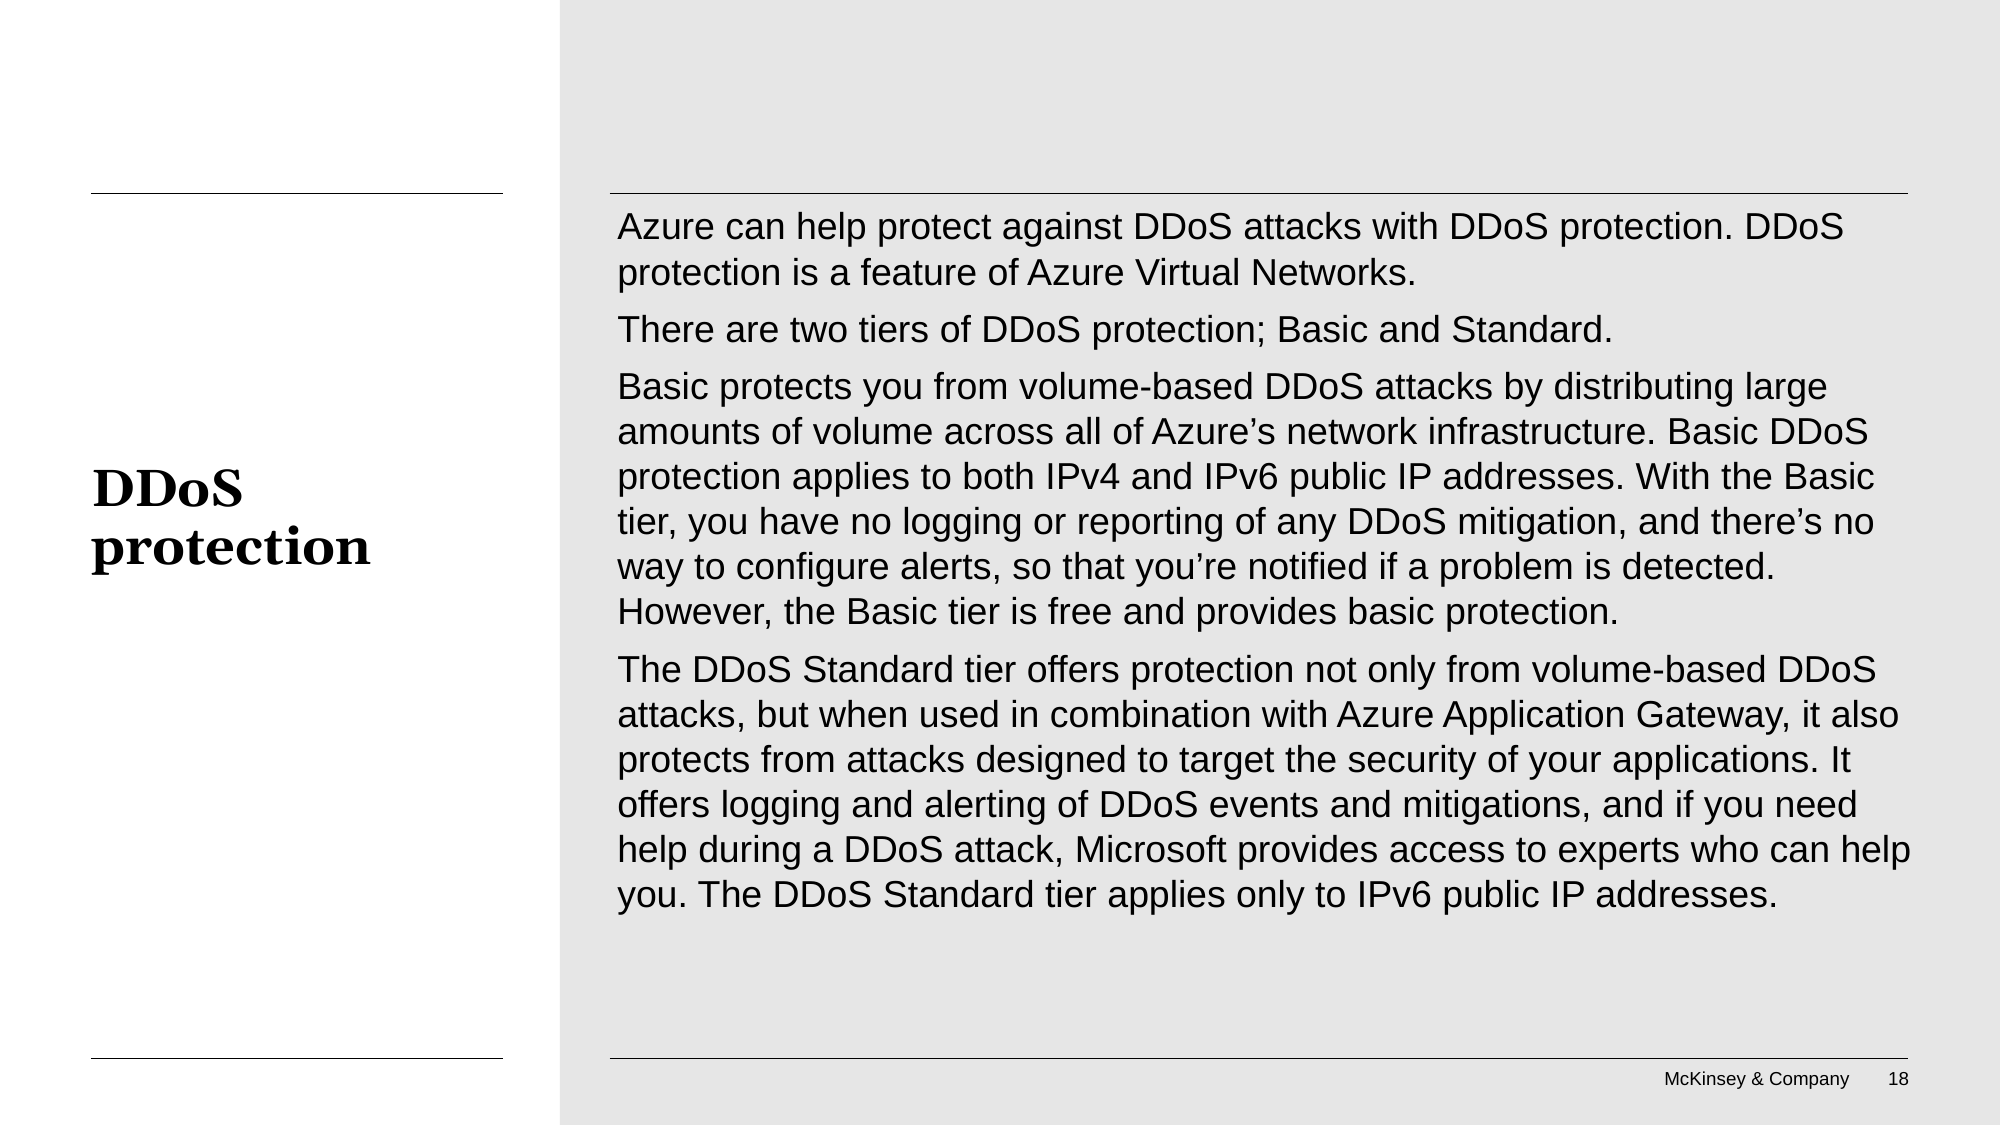

Azure can help protect against DDoS attacks with DDoS protection. DDoS protection is a feature of Azure Virtual Networks.
There are two tiers of DDoS protection; Basic and Standard.
Basic protects you from volume-based DDoS attacks by distributing large amounts of volume across all of Azure’s network infrastructure. Basic DDoS protection applies to both IPv4 and IPv6 public IP addresses. With the Basic tier, you have no logging or reporting of any DDoS mitigation, and there’s no way to configure alerts, so that you’re notified if a problem is detected. However, the Basic tier is free and provides basic protection.
The DDoS Standard tier offers protection not only from volume-based DDoS attacks, but when used in combination with Azure Application Gateway, it also protects from attacks designed to target the security of your applications. It offers logging and alerting of DDoS events and mitigations, and if you need help during a DDoS attack, Microsoft provides access to experts who can help you. The DDoS Standard tier applies only to IPv6 public IP addresses.
# DDoS protection